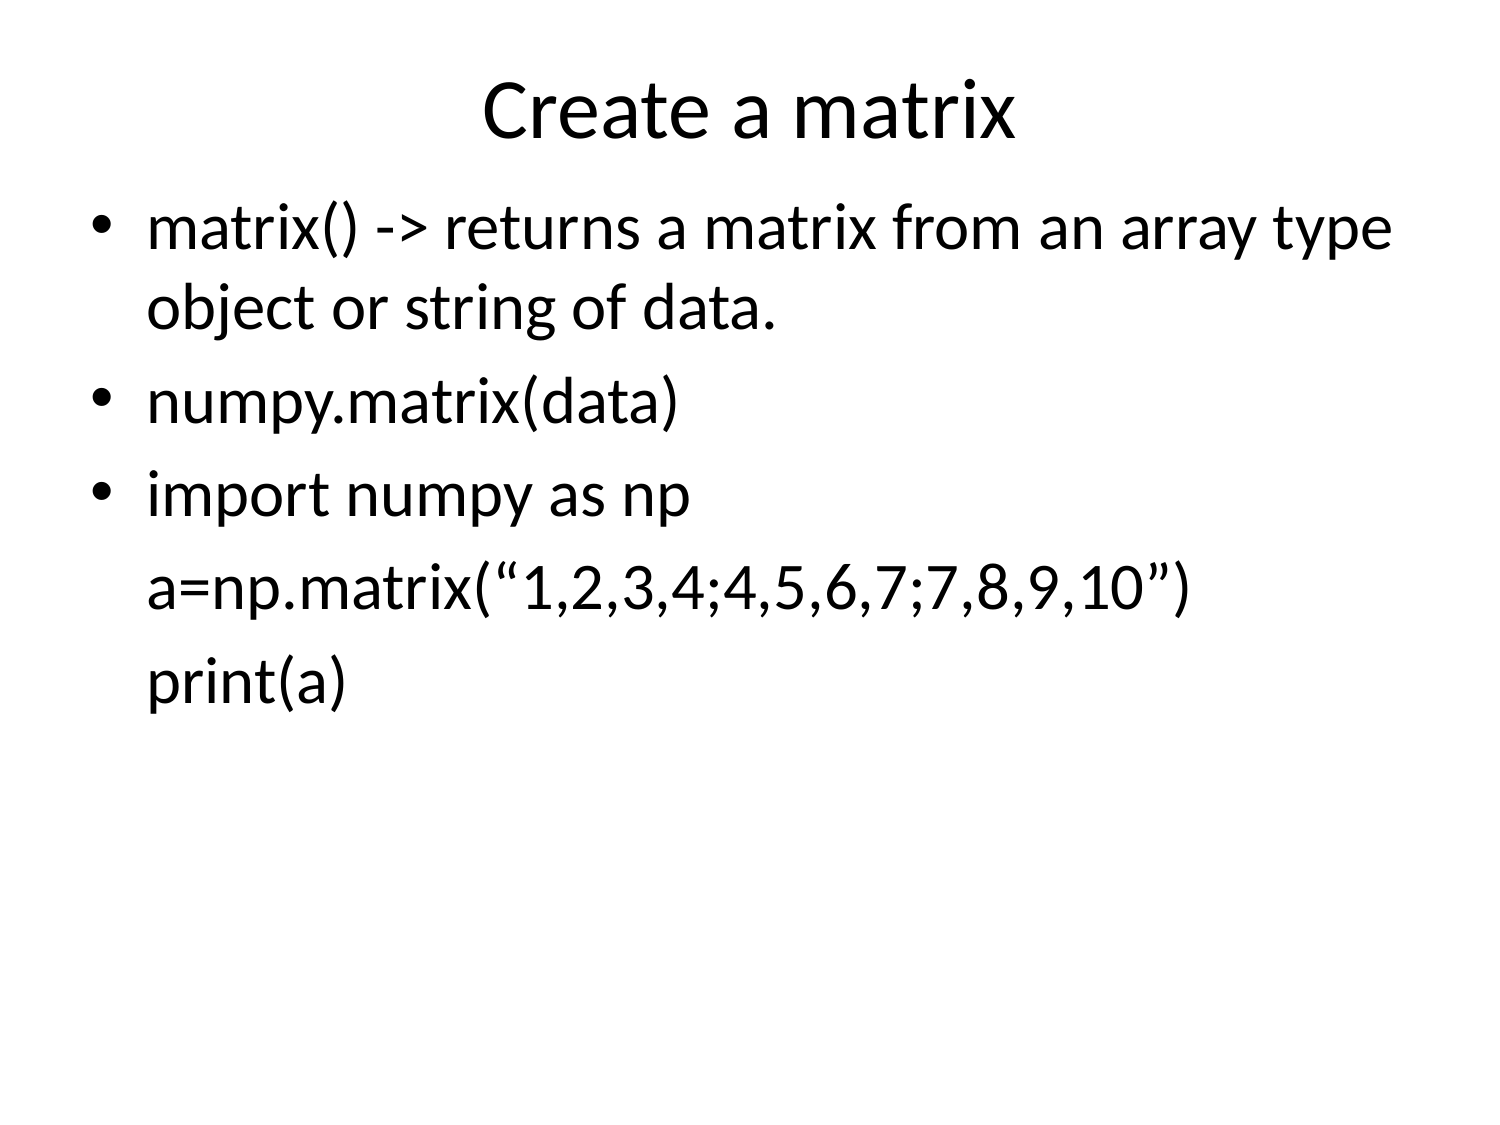

# Create a matrix
matrix() -> returns a matrix from an array type object or string of data.
numpy.matrix(data)
import numpy as np
	a=np.matrix(“1,2,3,4;4,5,6,7;7,8,9,10”)
	print(a)